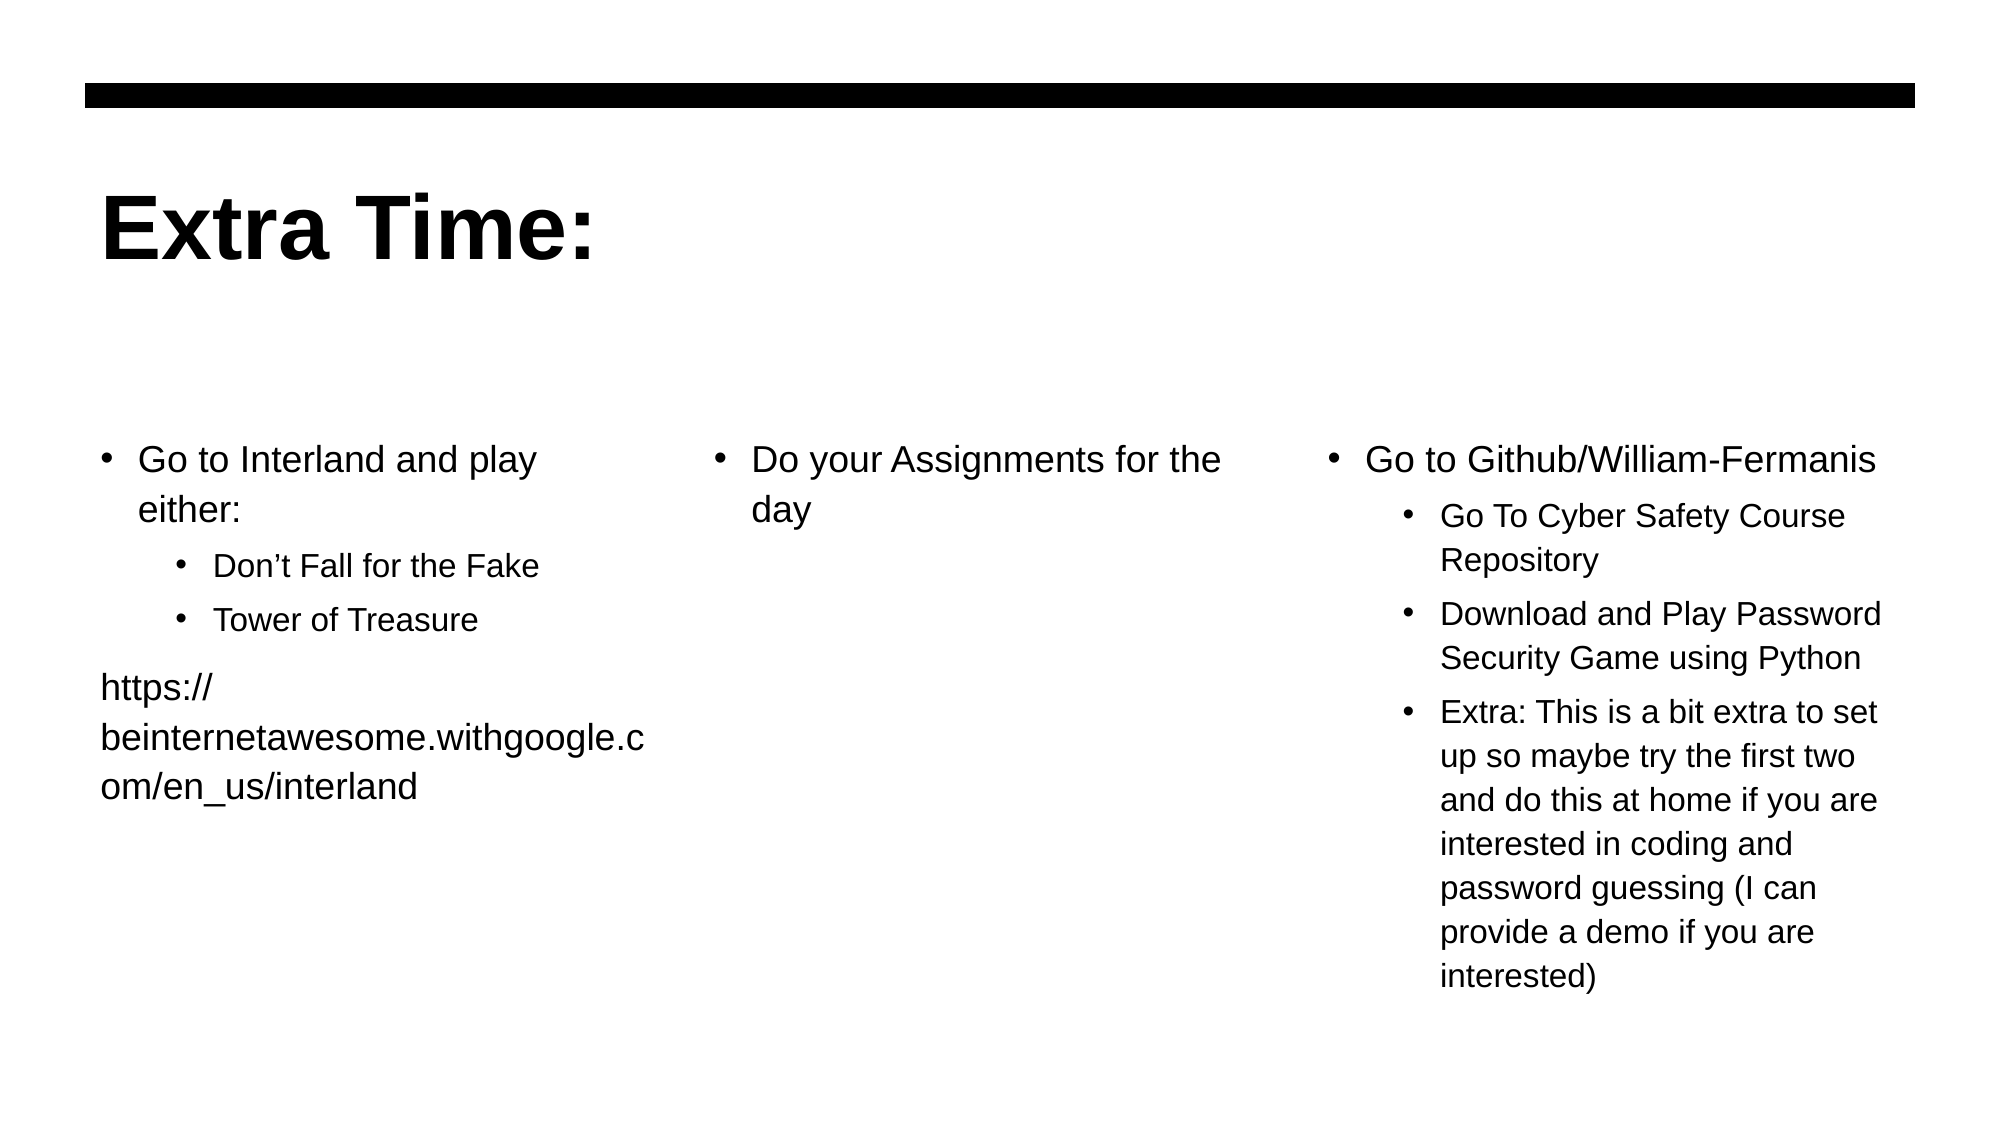

# Extra Time:
Go to Interland and play either:
Don’t Fall for the Fake
Tower of Treasure
https://beinternetawesome.withgoogle.com/en_us/interland
Do your Assignments for the day
Go to Github/William-Fermanis
Go To Cyber Safety Course Repository
Download and Play Password Security Game using Python
Extra: This is a bit extra to set up so maybe try the first two and do this at home if you are interested in coding and password guessing (I can provide a demo if you are interested)